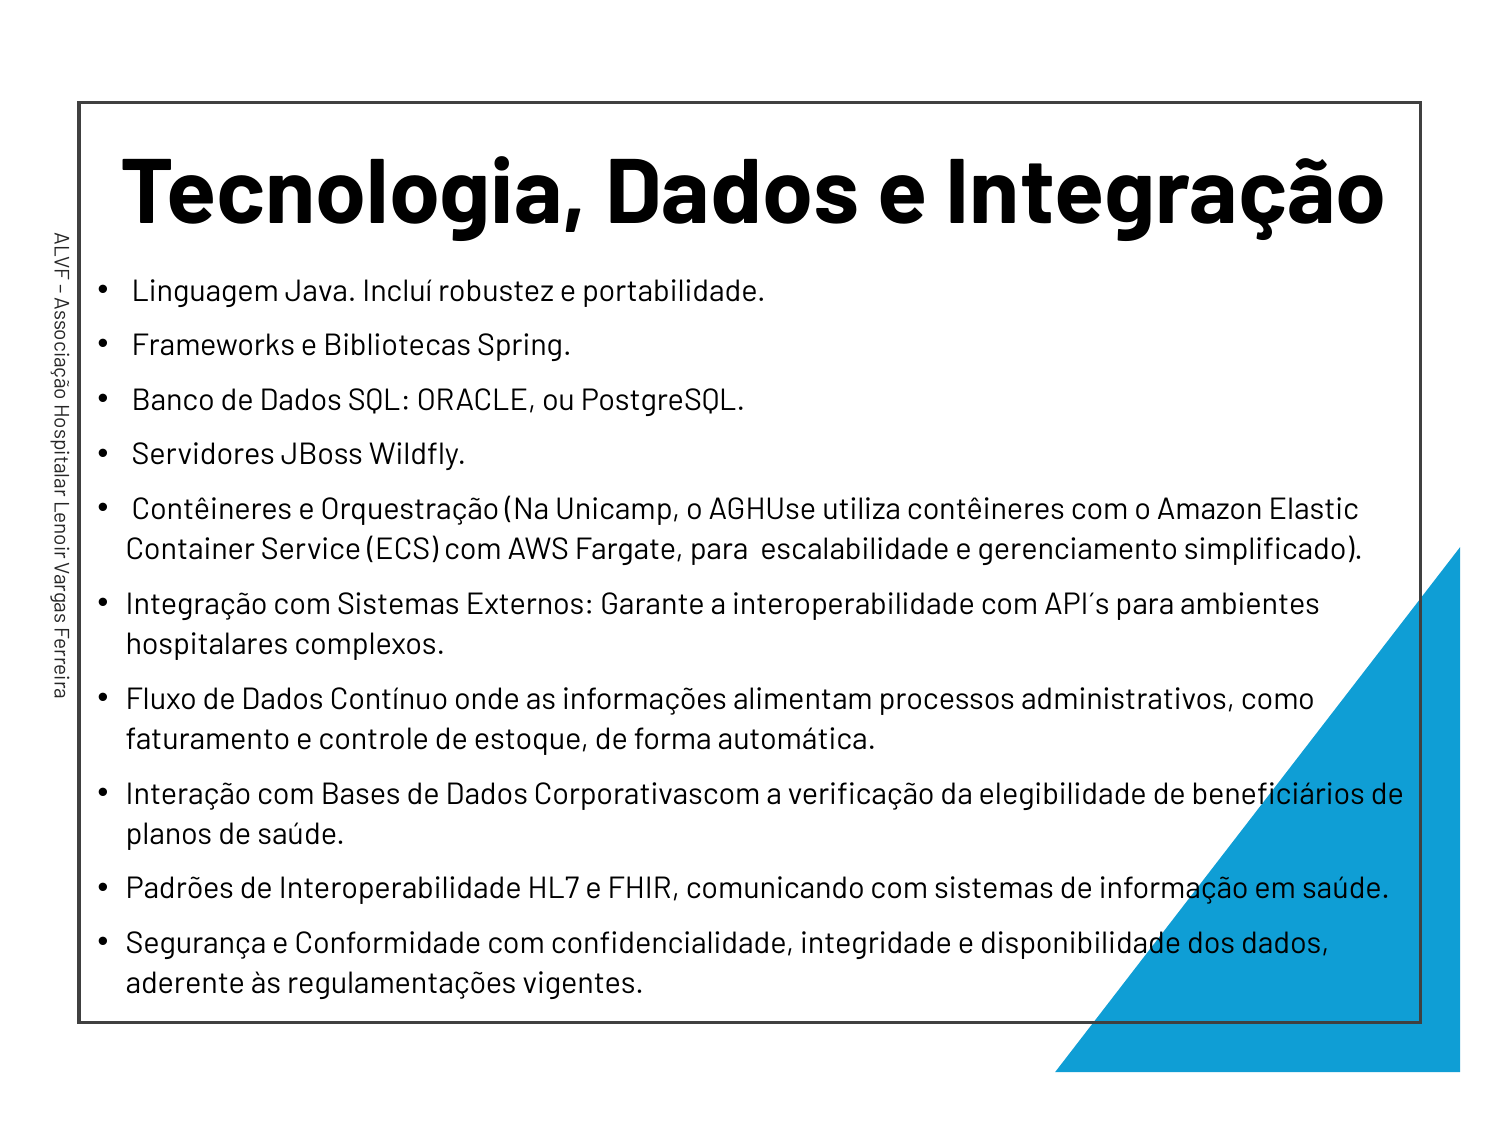

# Tecnologia, Dados e Integração
 Linguagem Java. Incluí robustez e portabilidade.
 Frameworks e Bibliotecas Spring.
 Banco de Dados SQL: ORACLE, ou PostgreSQL.
 Servidores JBoss Wildfly.
 Contêineres e Orquestração (Na Unicamp, o AGHUse utiliza contêineres com o Amazon Elastic Container Service (ECS) com AWS Fargate, para  escalabilidade e gerenciamento simplificado).
Integração com Sistemas Externos: Garante a interoperabilidade com API´s para ambientes hospitalares complexos.
Fluxo de Dados Contínuo onde as informações alimentam processos administrativos, como faturamento e controle de estoque, de forma automática.
Interação com Bases de Dados Corporativascom a verificação da elegibilidade de beneficiários de planos de saúde.
Padrões de Interoperabilidade HL7 e FHIR, comunicando com sistemas de informação em saúde.
Segurança e Conformidade com confidencialidade, integridade e disponibilidade dos dados, aderente às regulamentações vigentes.
ALVF – Associação Hospitalar Lenoir Vargas Ferreira